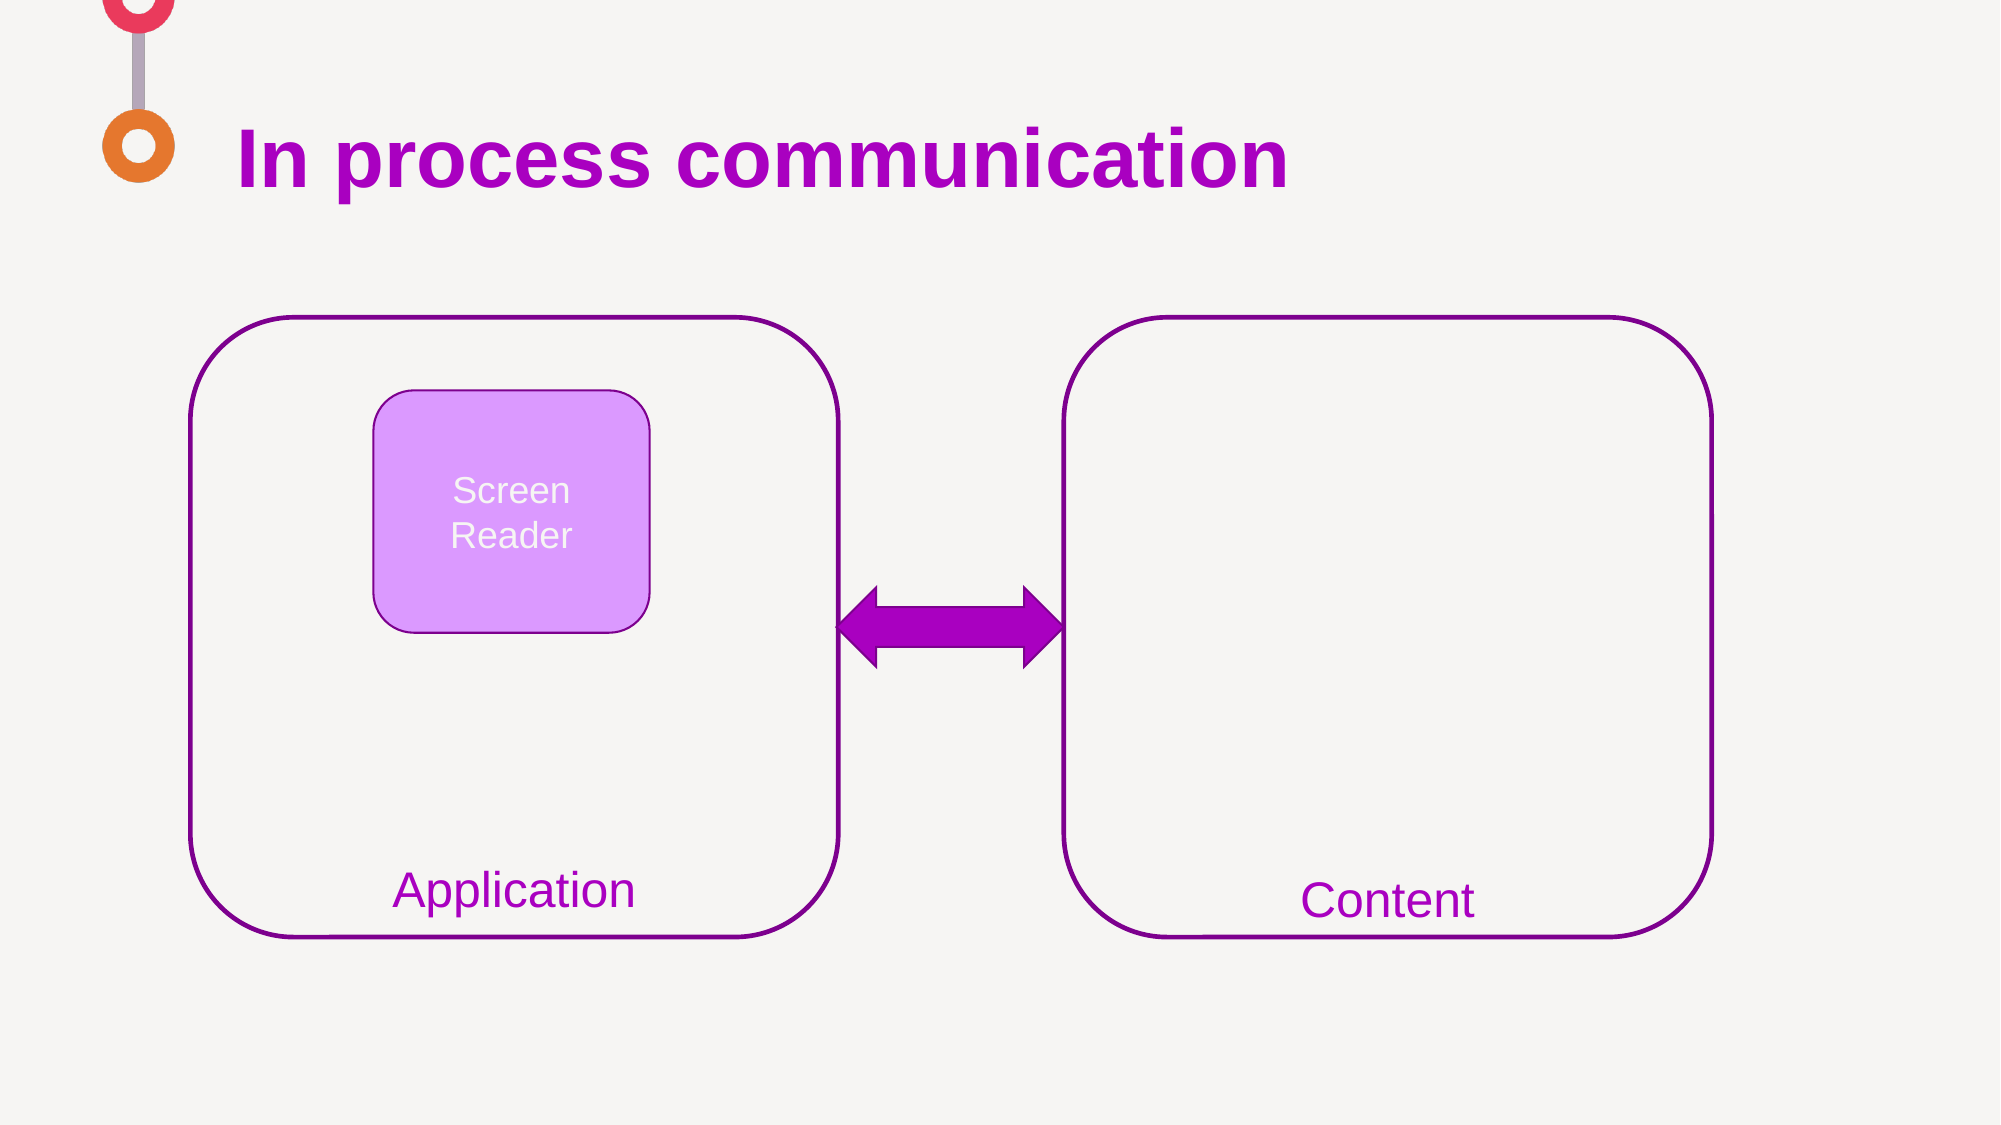

# In process communication

Application

Content

Screen Reader